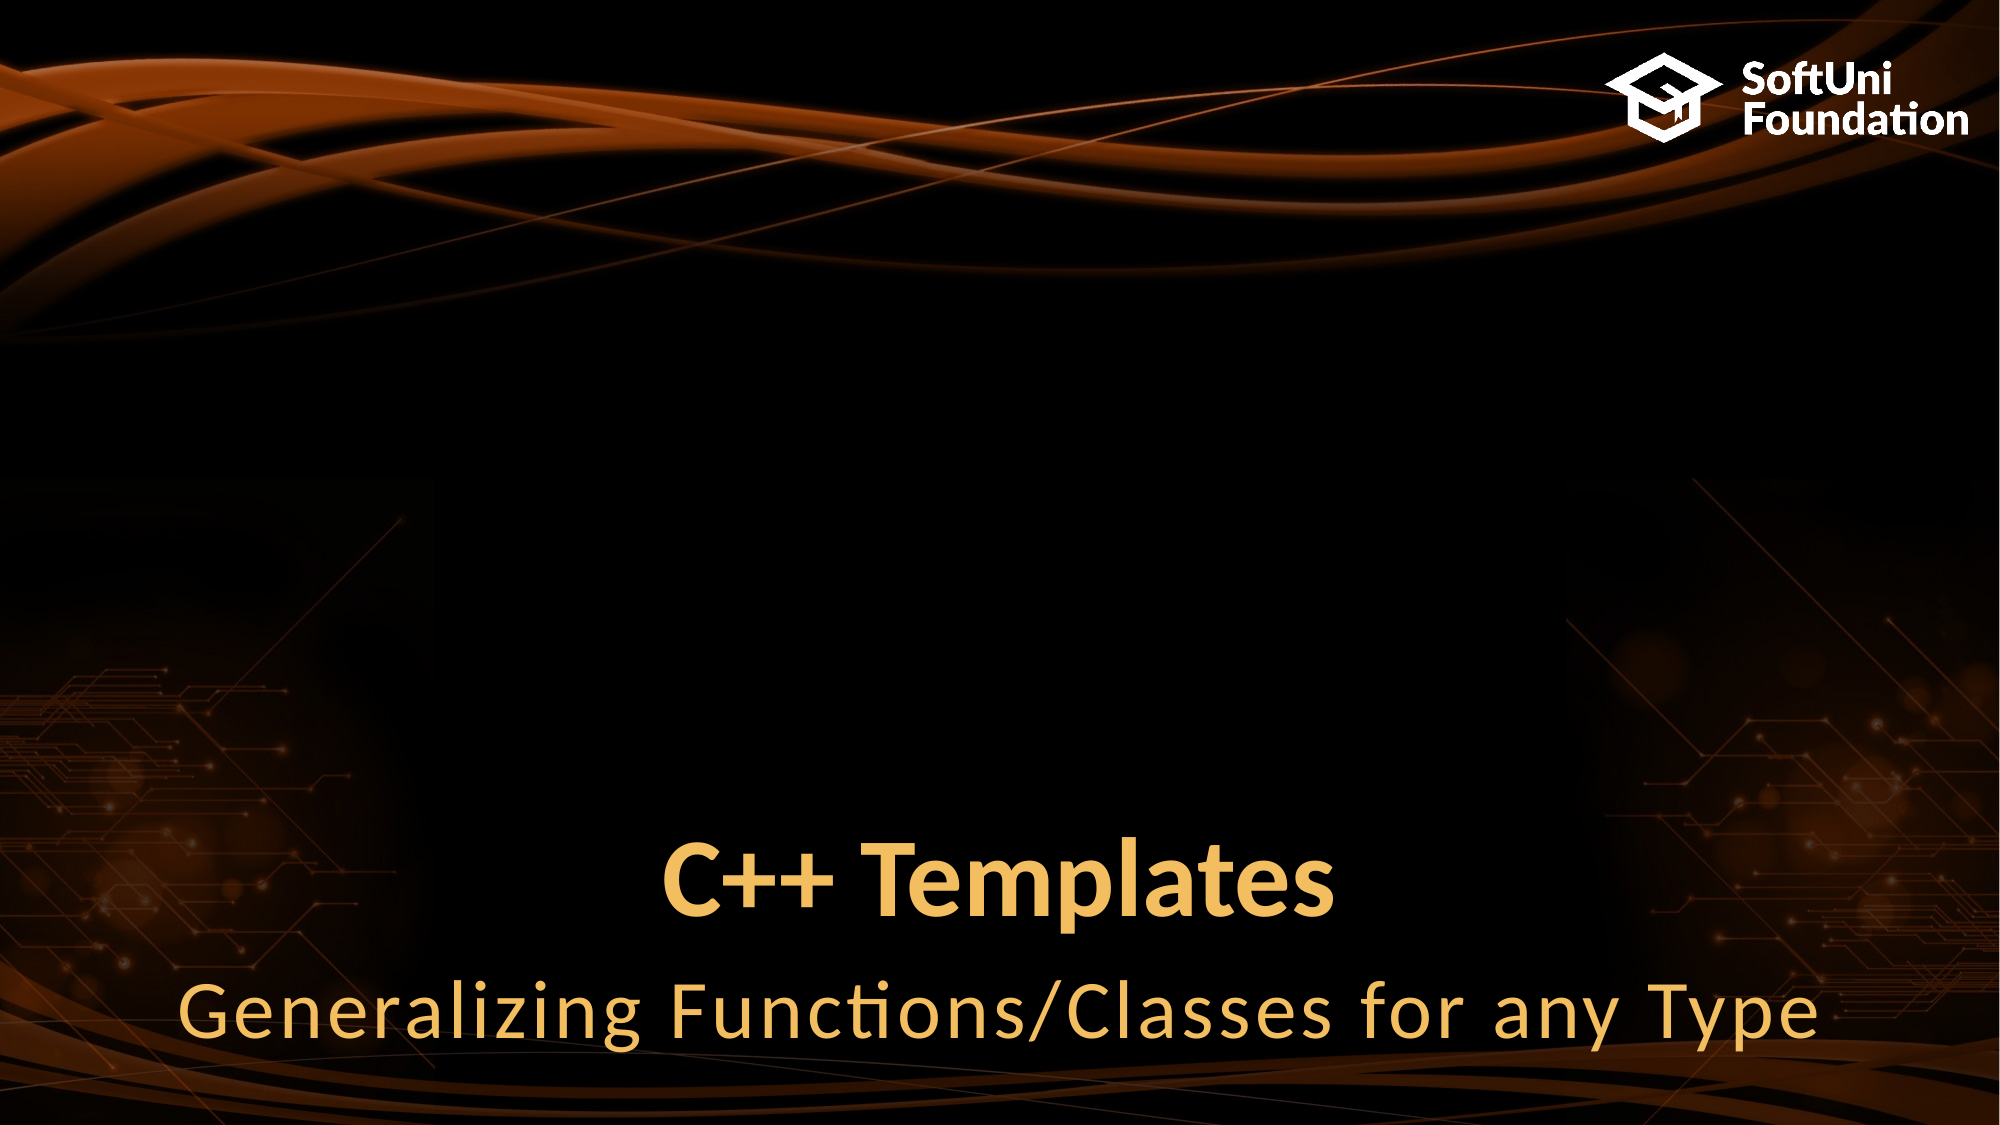

# C++ Templates
Generalizing Functions/Classes for any Type